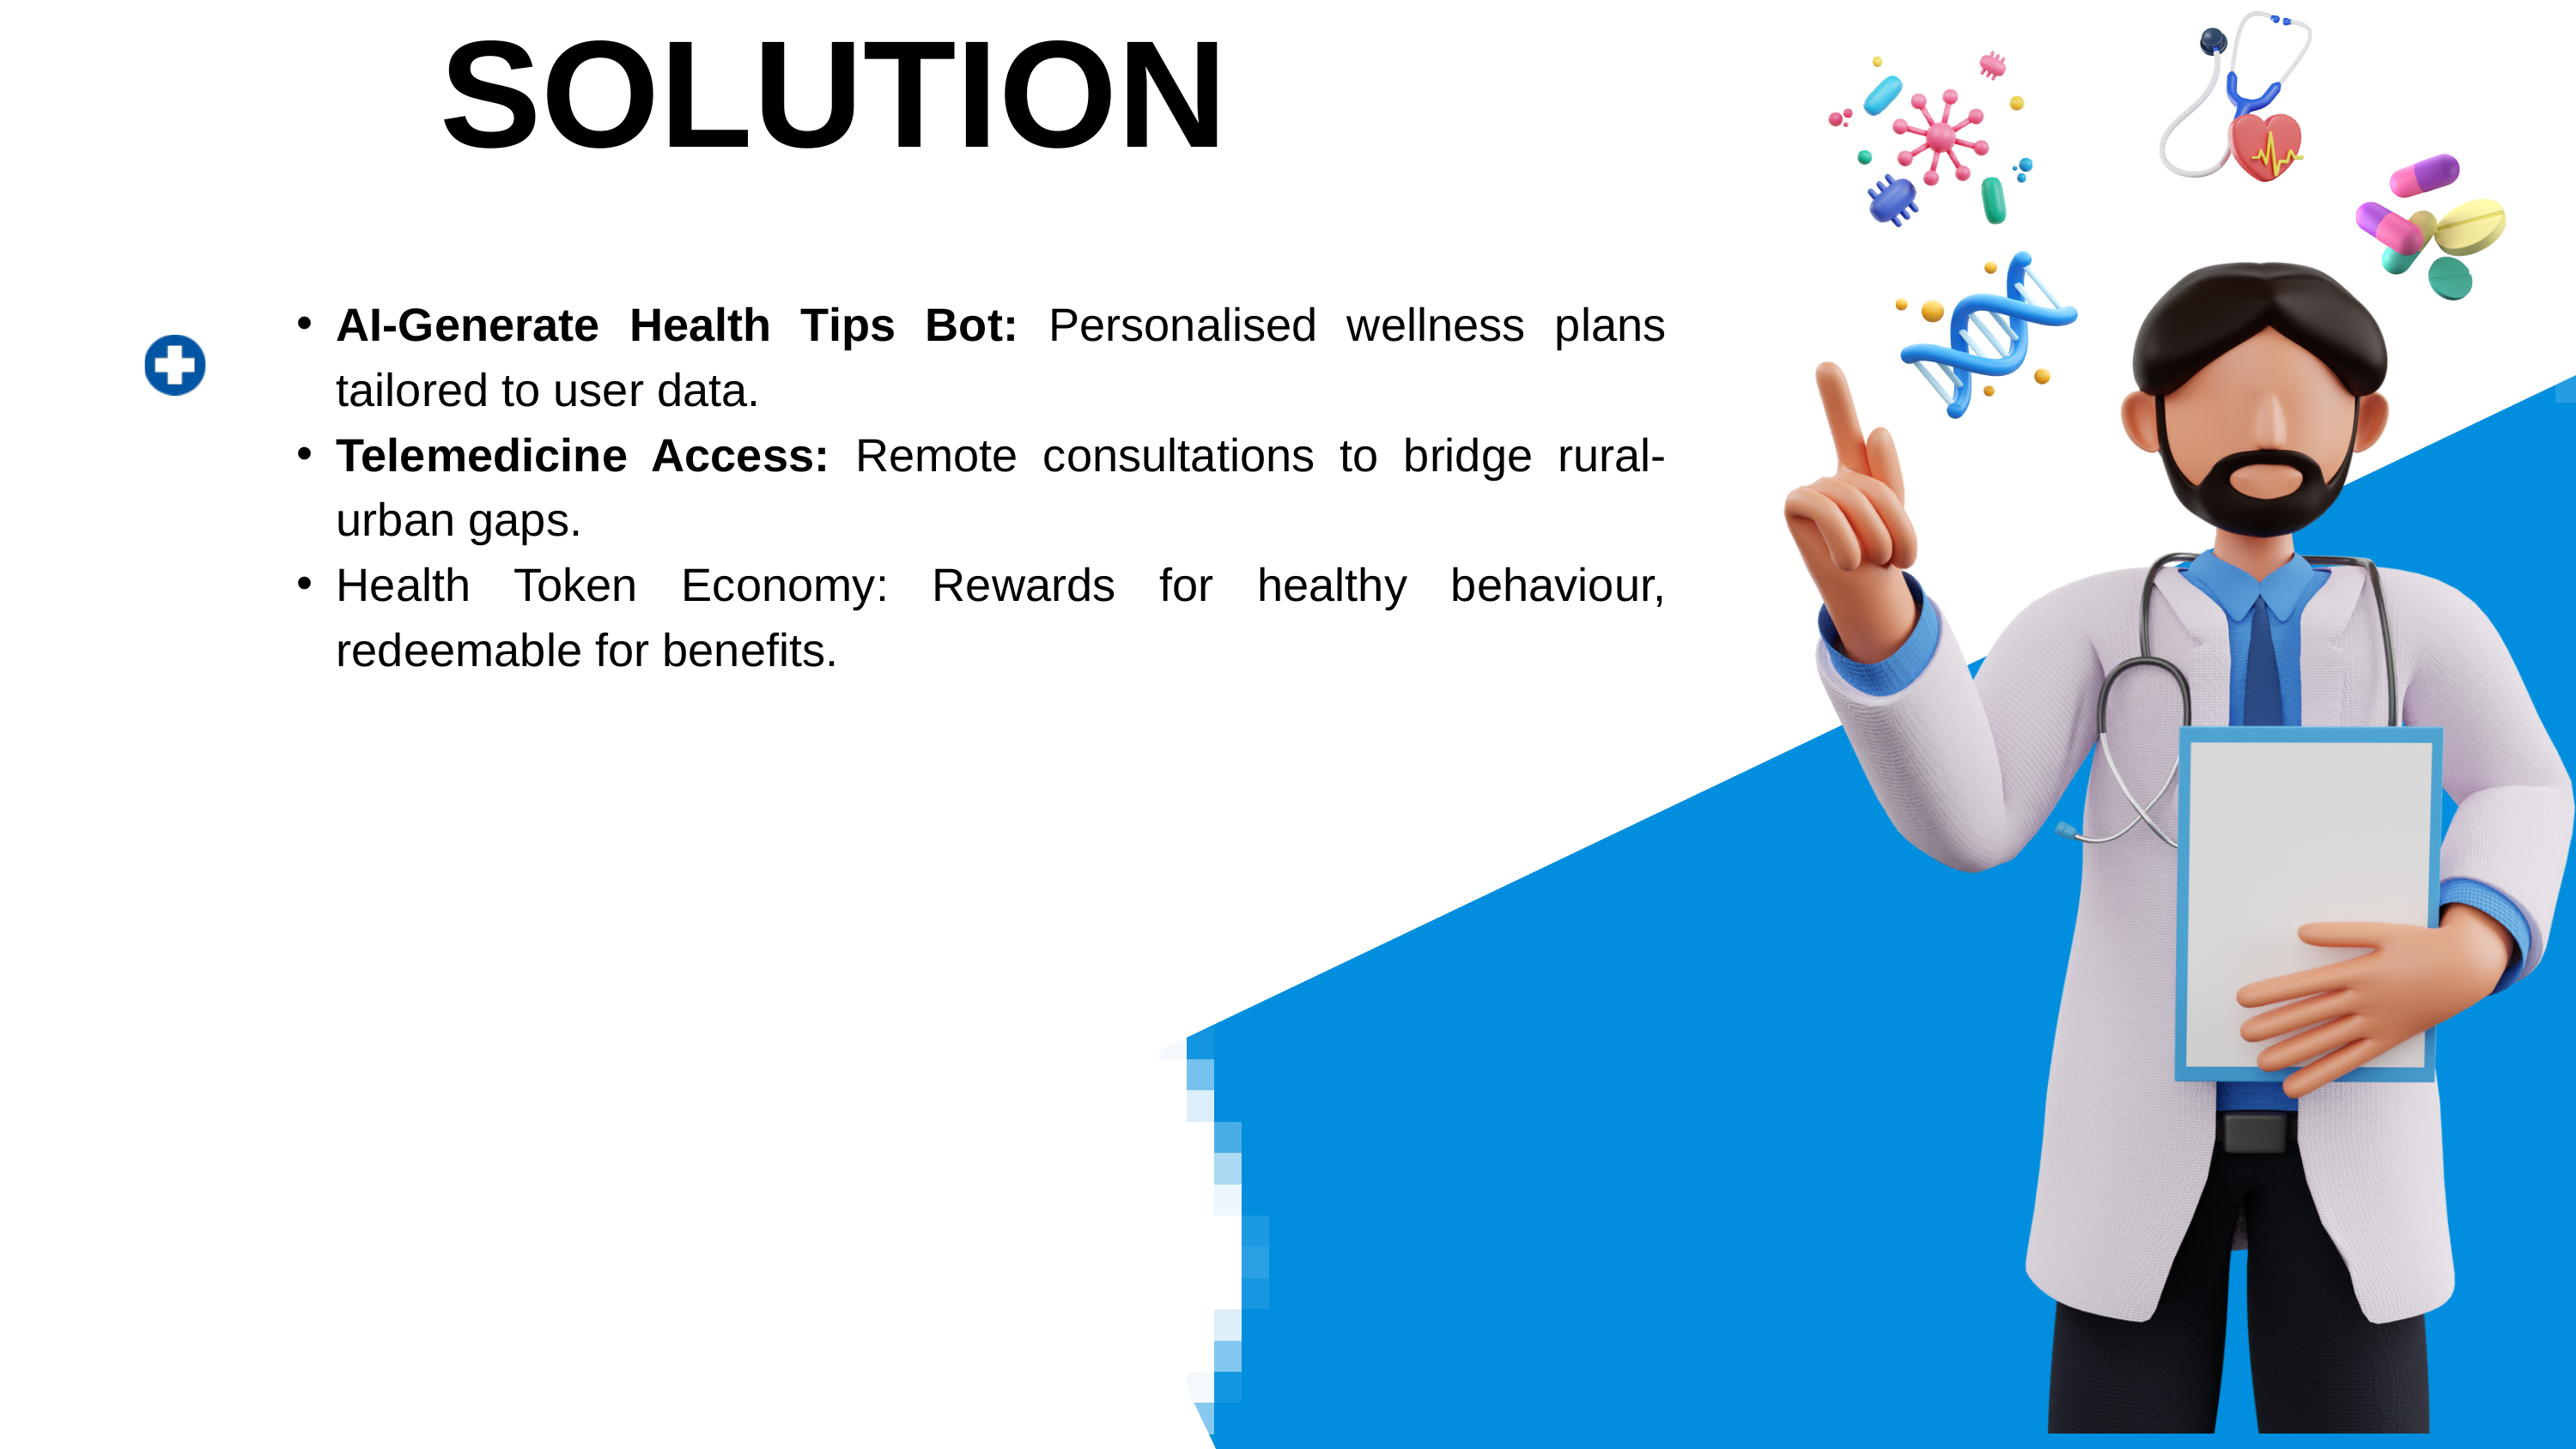

SOLUTION

AI-Generate Health Tips Bot: Personalised wellness plans tailored to user data.
Telemedicine Access: Remote consultations to bridge rural-urban gaps.
Health Token Economy: Rewards for healthy behaviour, redeemable for benefits.